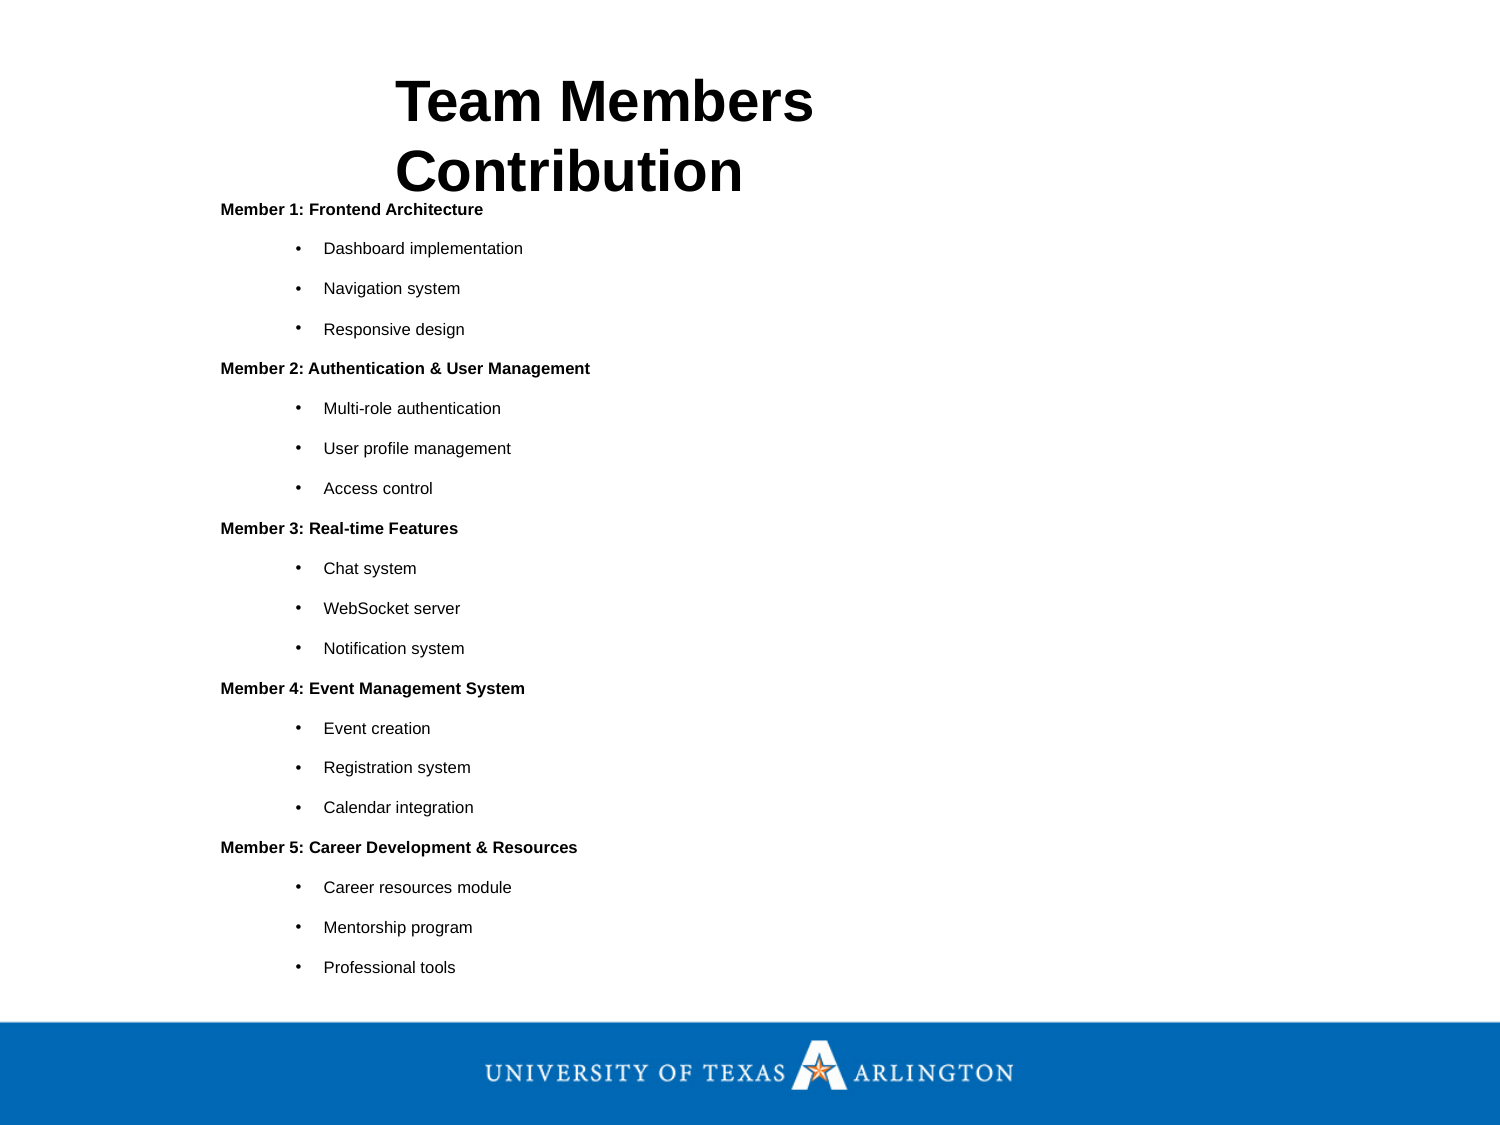

Team Members Contribution
Member 1: Frontend Architecture

Dashboard implementation

Navigation system

Responsive design

Member 2: Authentication & User Management

Multi-role authentication

User profile management

Access control

Member 3: Real-time Features

Chat system

WebSocket server

Notification system

Member 4: Event Management System

Event creation

Registration system

Calendar integration

Member 5: Career Development & Resources

Career resources module

Mentorship program

Professional tools